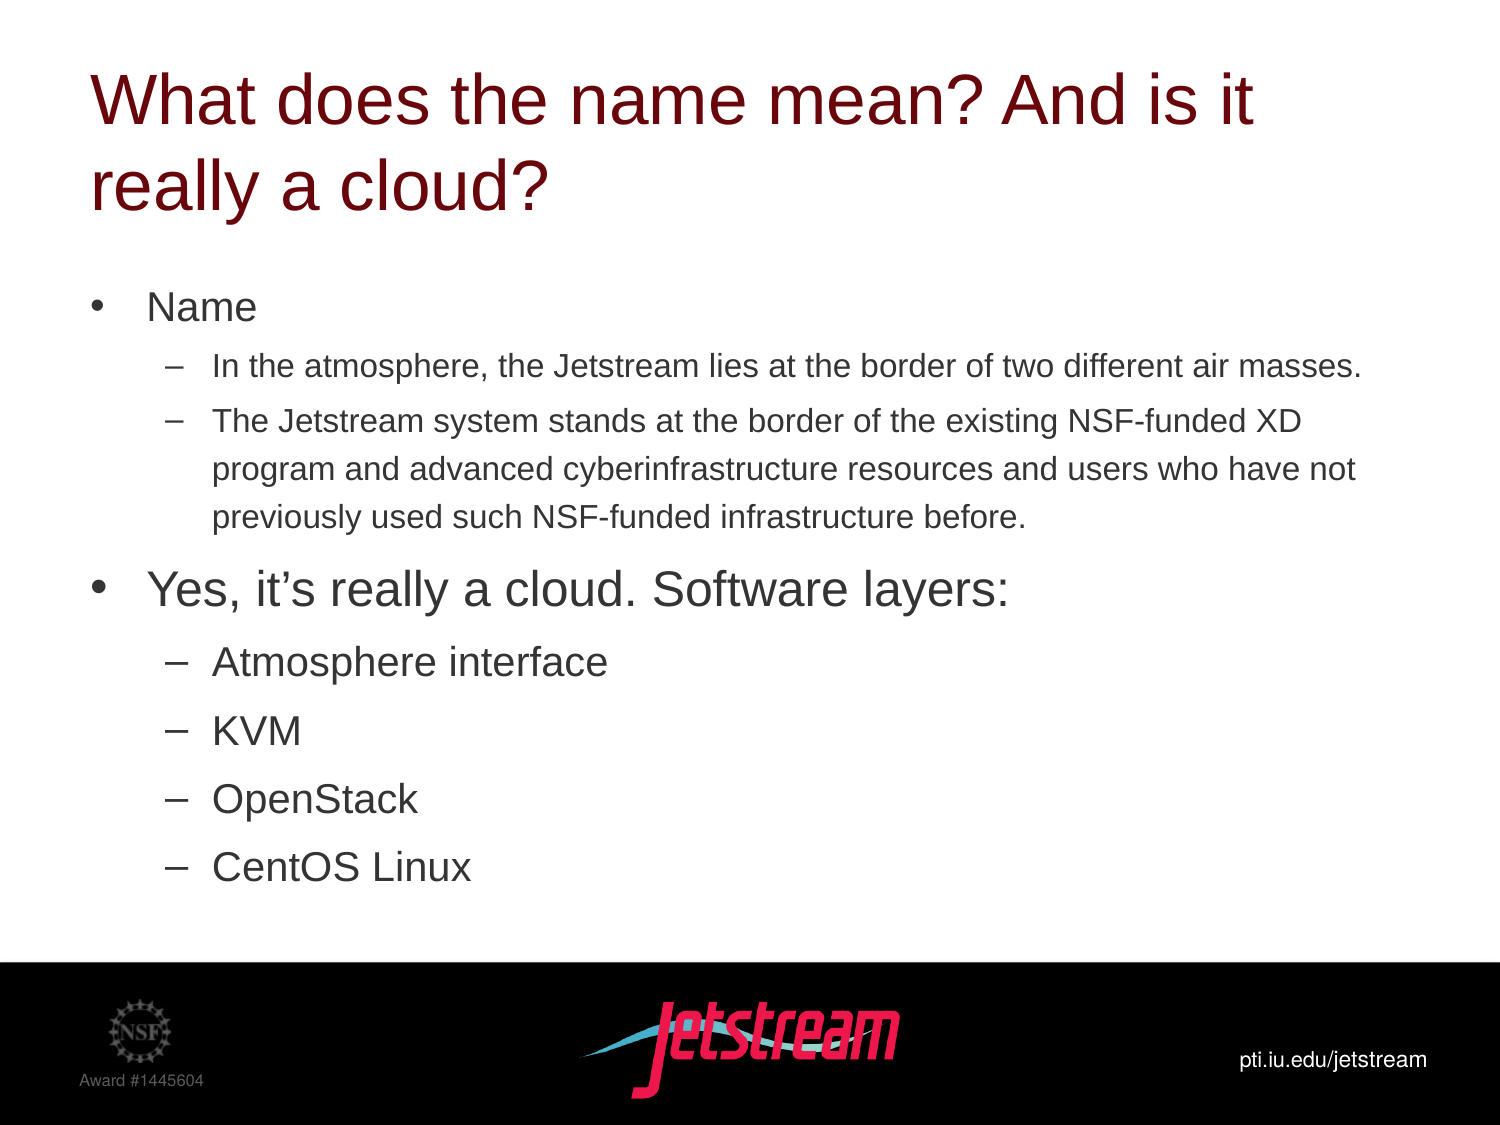

# What does the name mean? And is it really a cloud?
Name
In the atmosphere, the Jetstream lies at the border of two different air masses.
The Jetstream system stands at the border of the existing NSF-funded XD program and advanced cyberinfrastructure resources and users who have not previously used such NSF-funded infrastructure before.
Yes, it’s really a cloud. Software layers:
Atmosphere interface
KVM
OpenStack
CentOS Linux